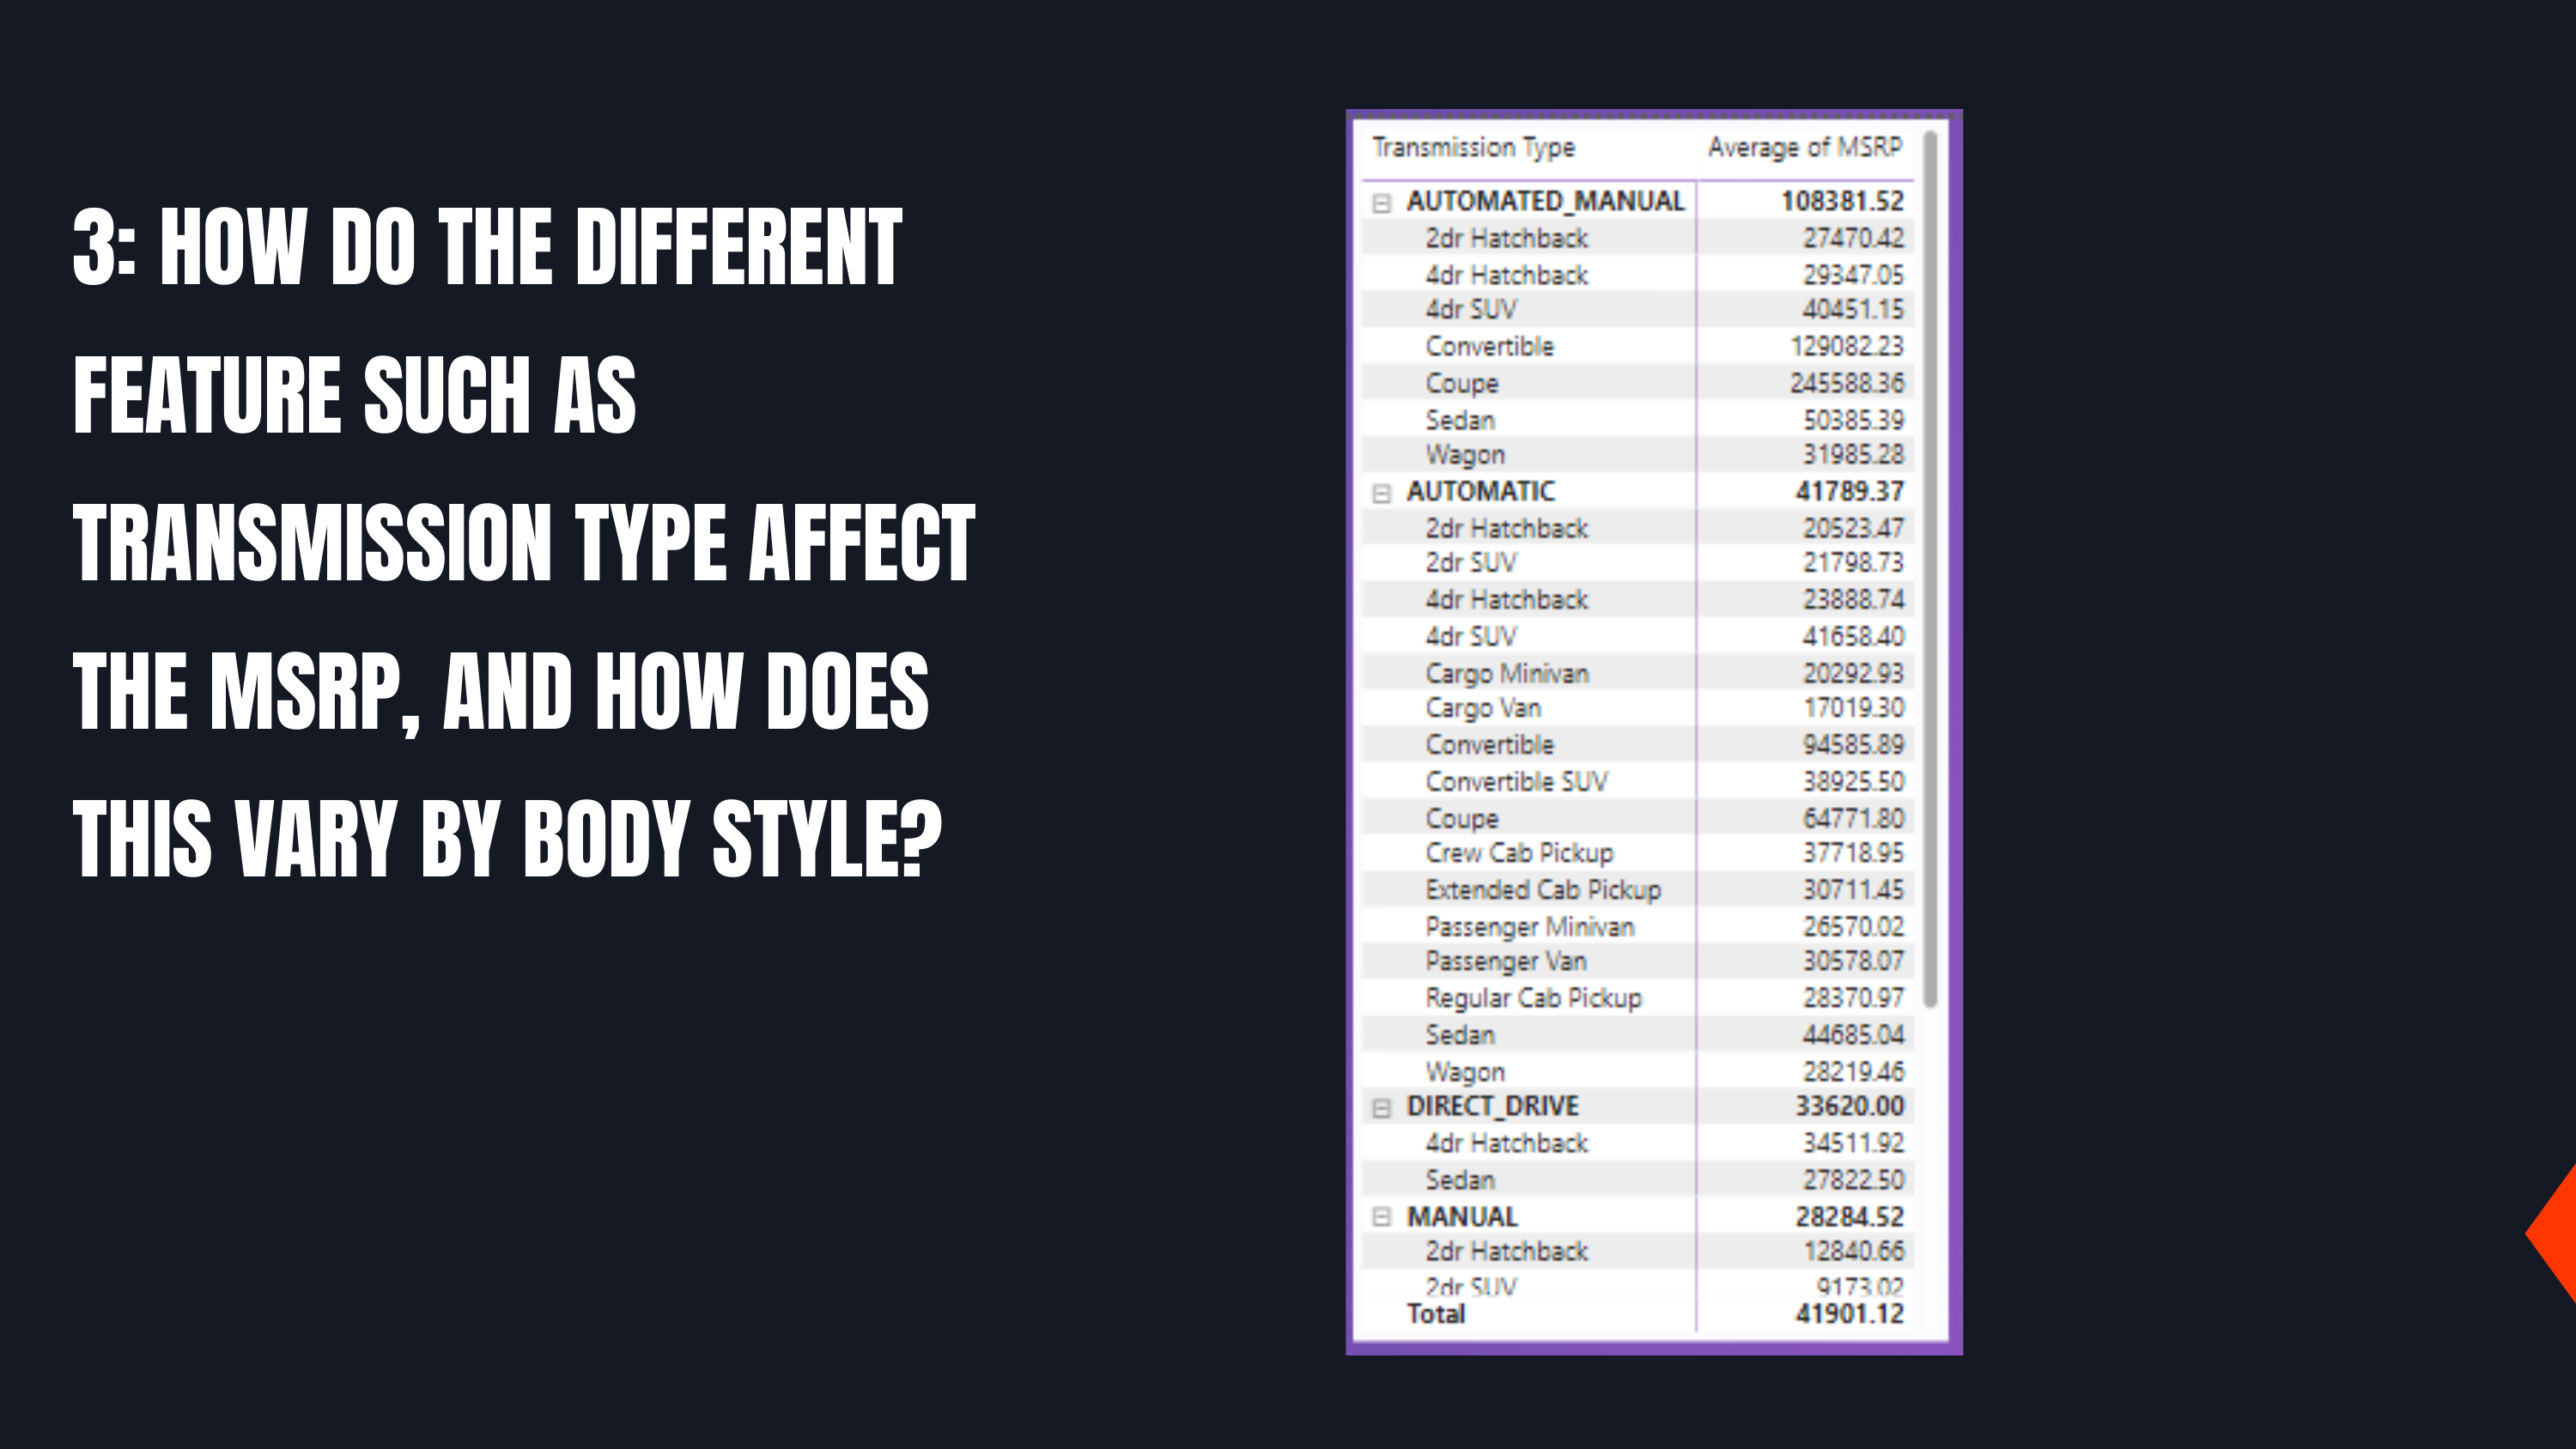

3: HOW DO THE DIFFERENT FEATURE SUCH AS TRANSMISSION TYPE AFFECT THE MSRP, AND HOW DOES THIS VARY BY BODY STYLE?